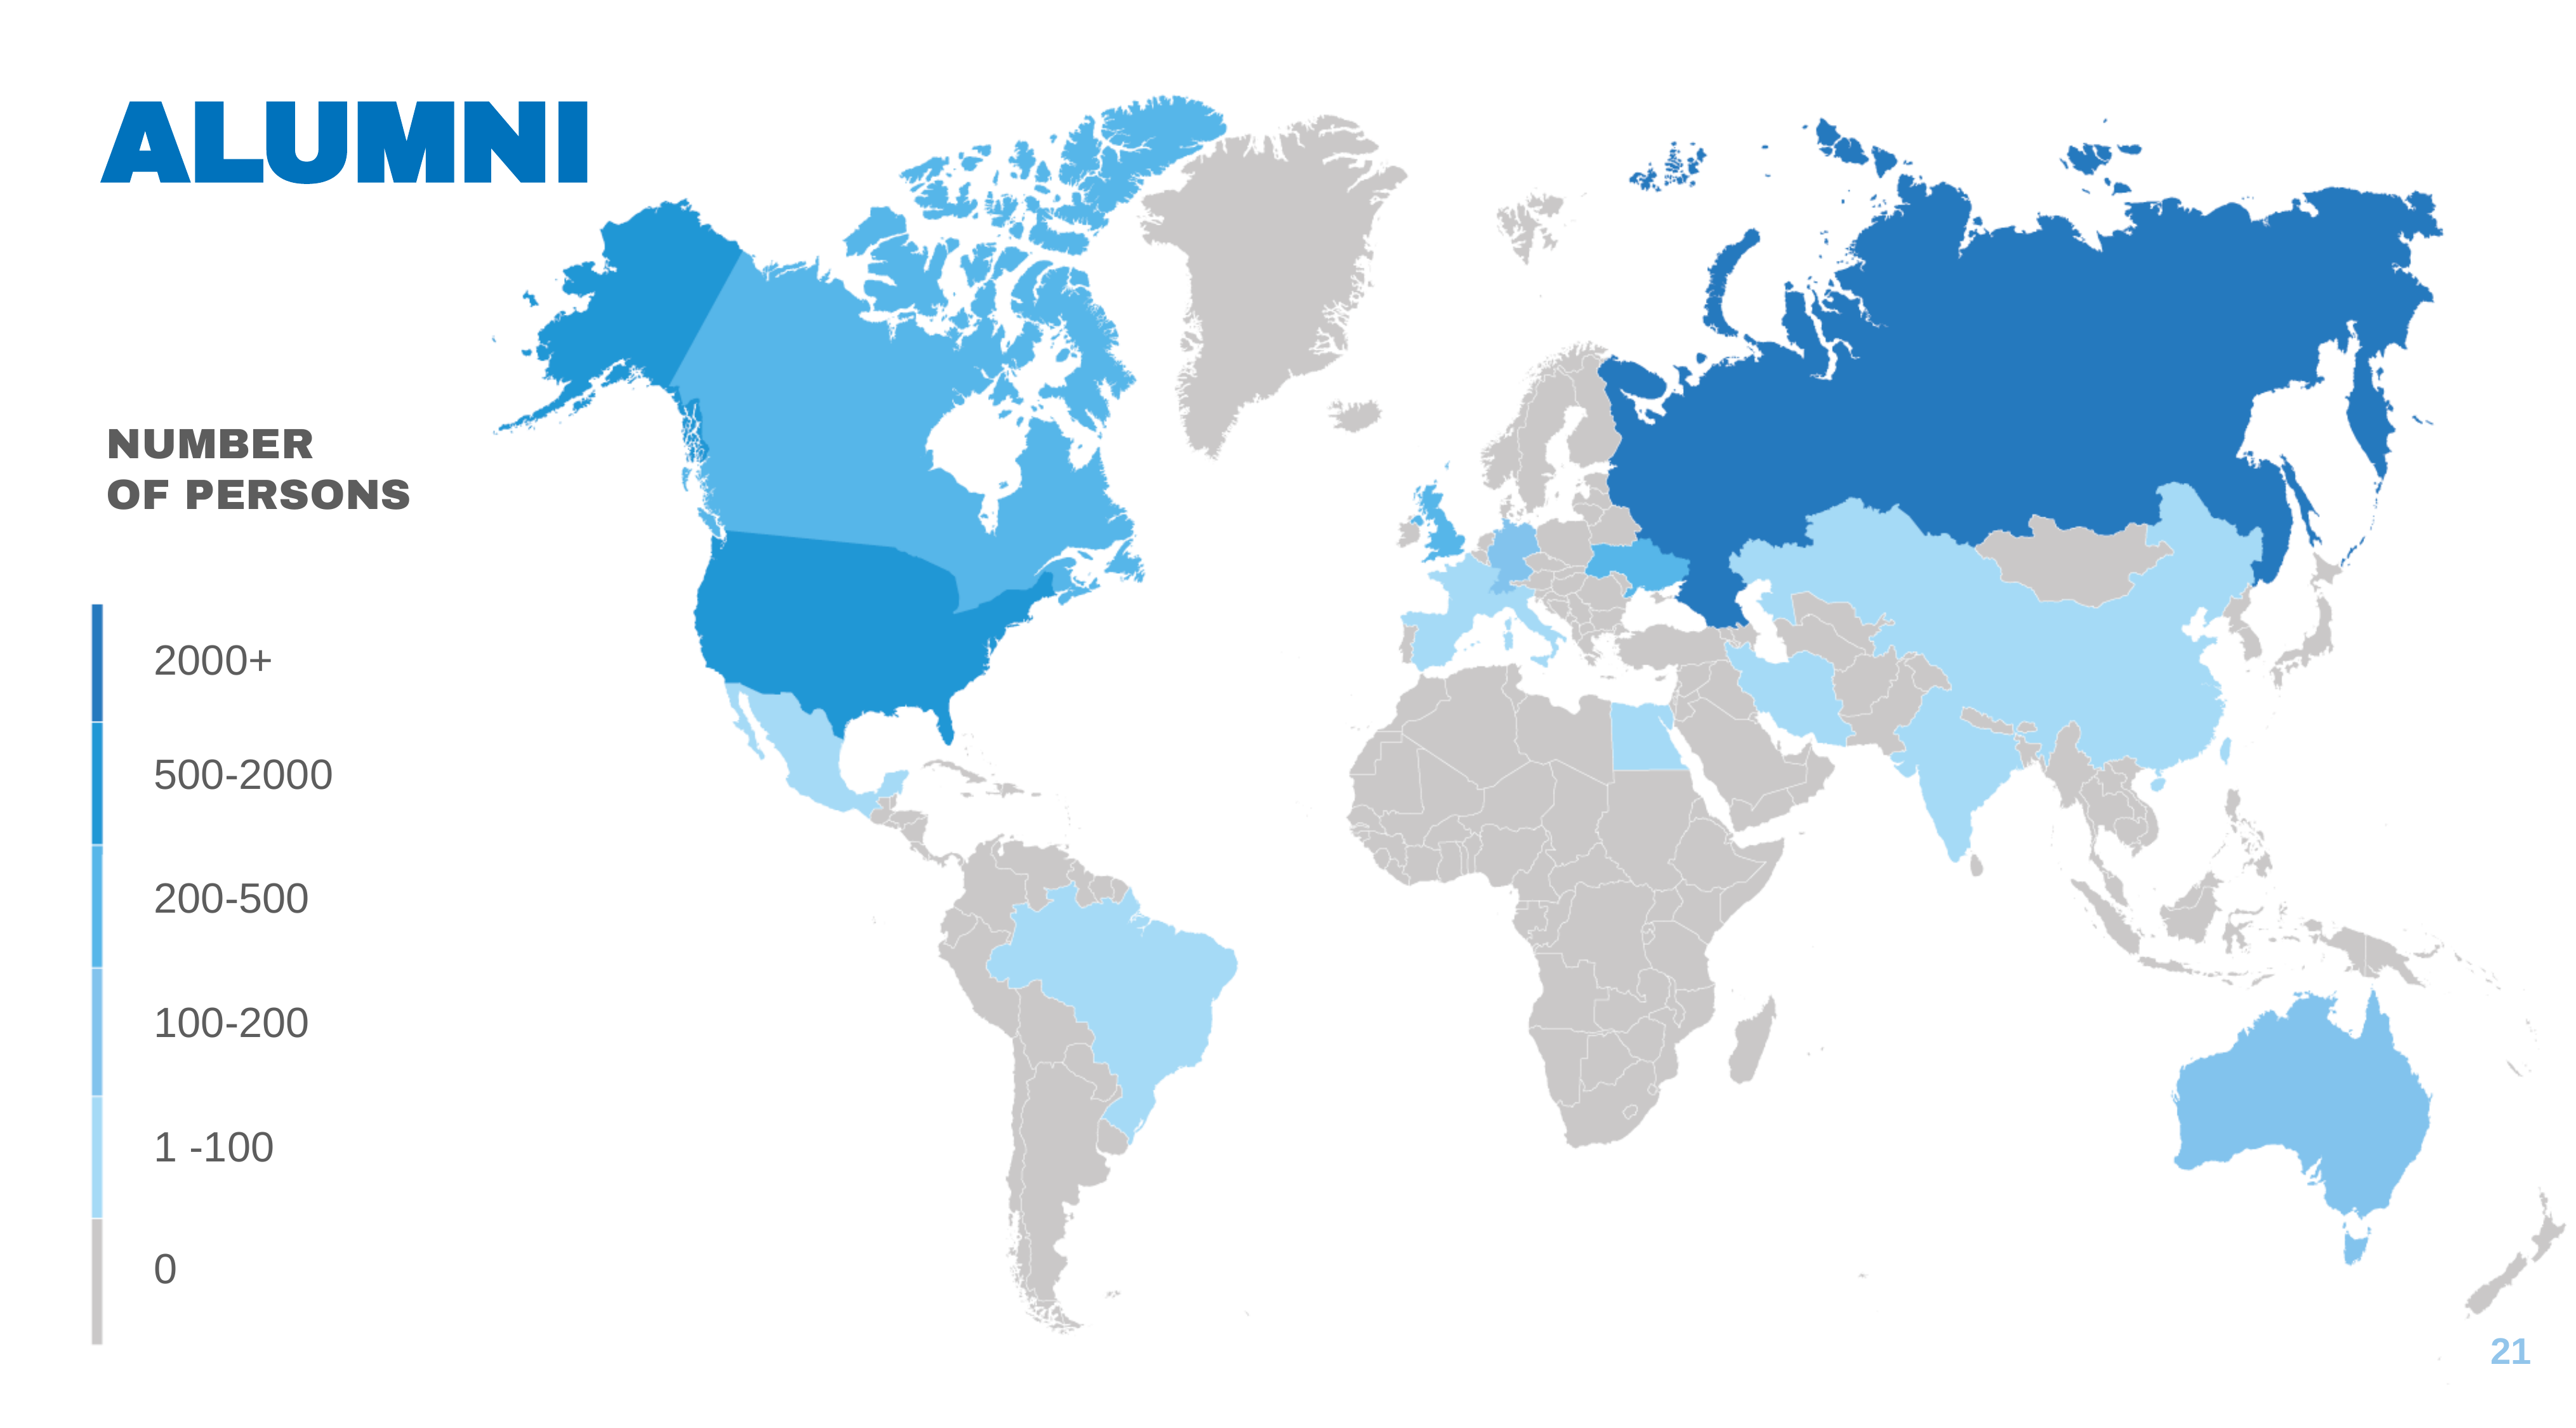

ALUMNI
NUMBER
OF PERSONS
2000+
500-2000
200-500
100-200
1 -100
0
21